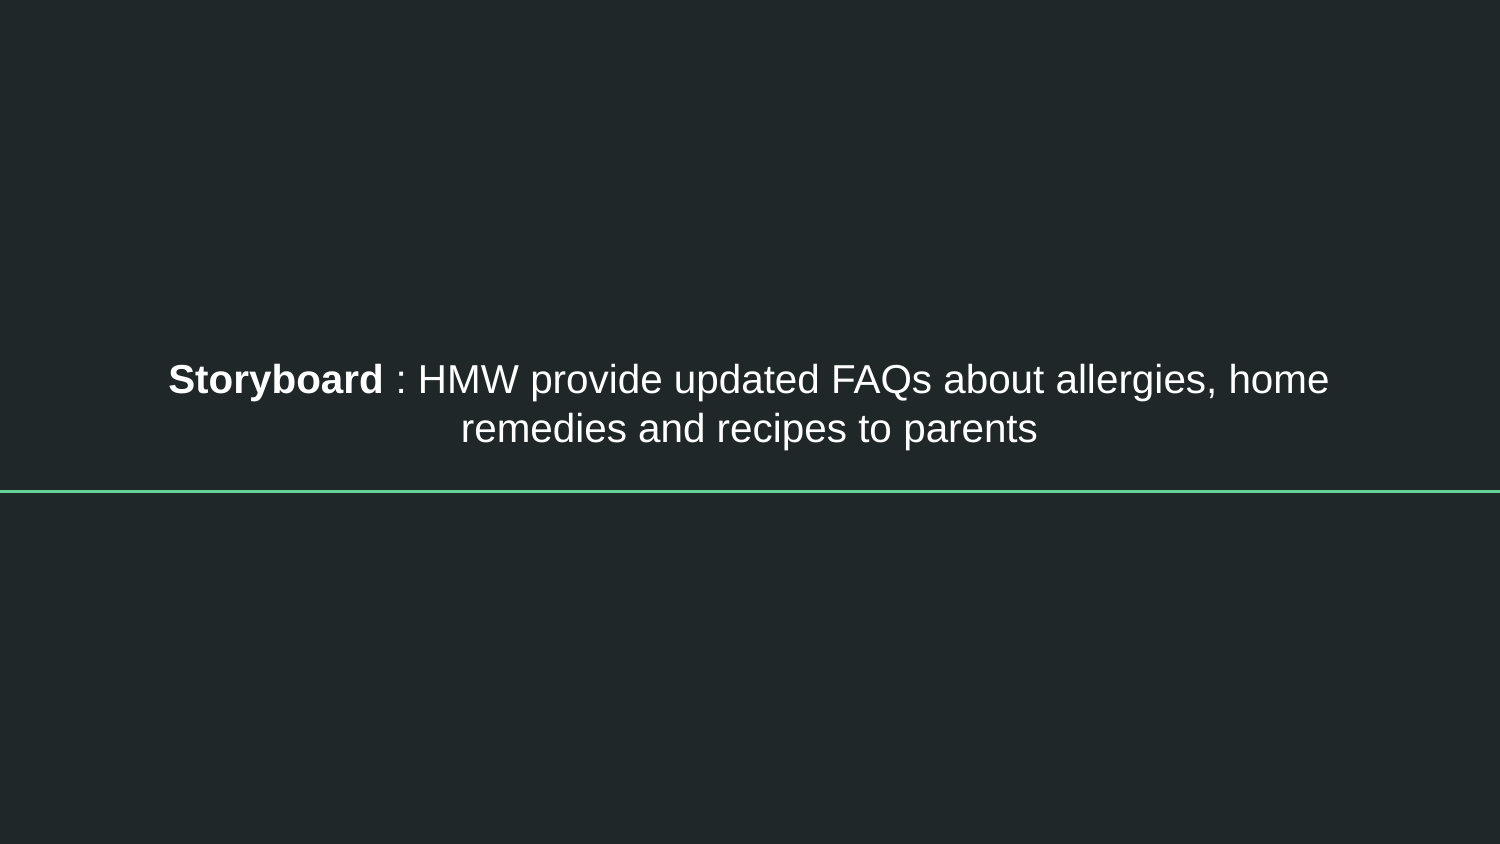

# Storyboard : HMW provide updated FAQs about allergies, home remedies and recipes to parents